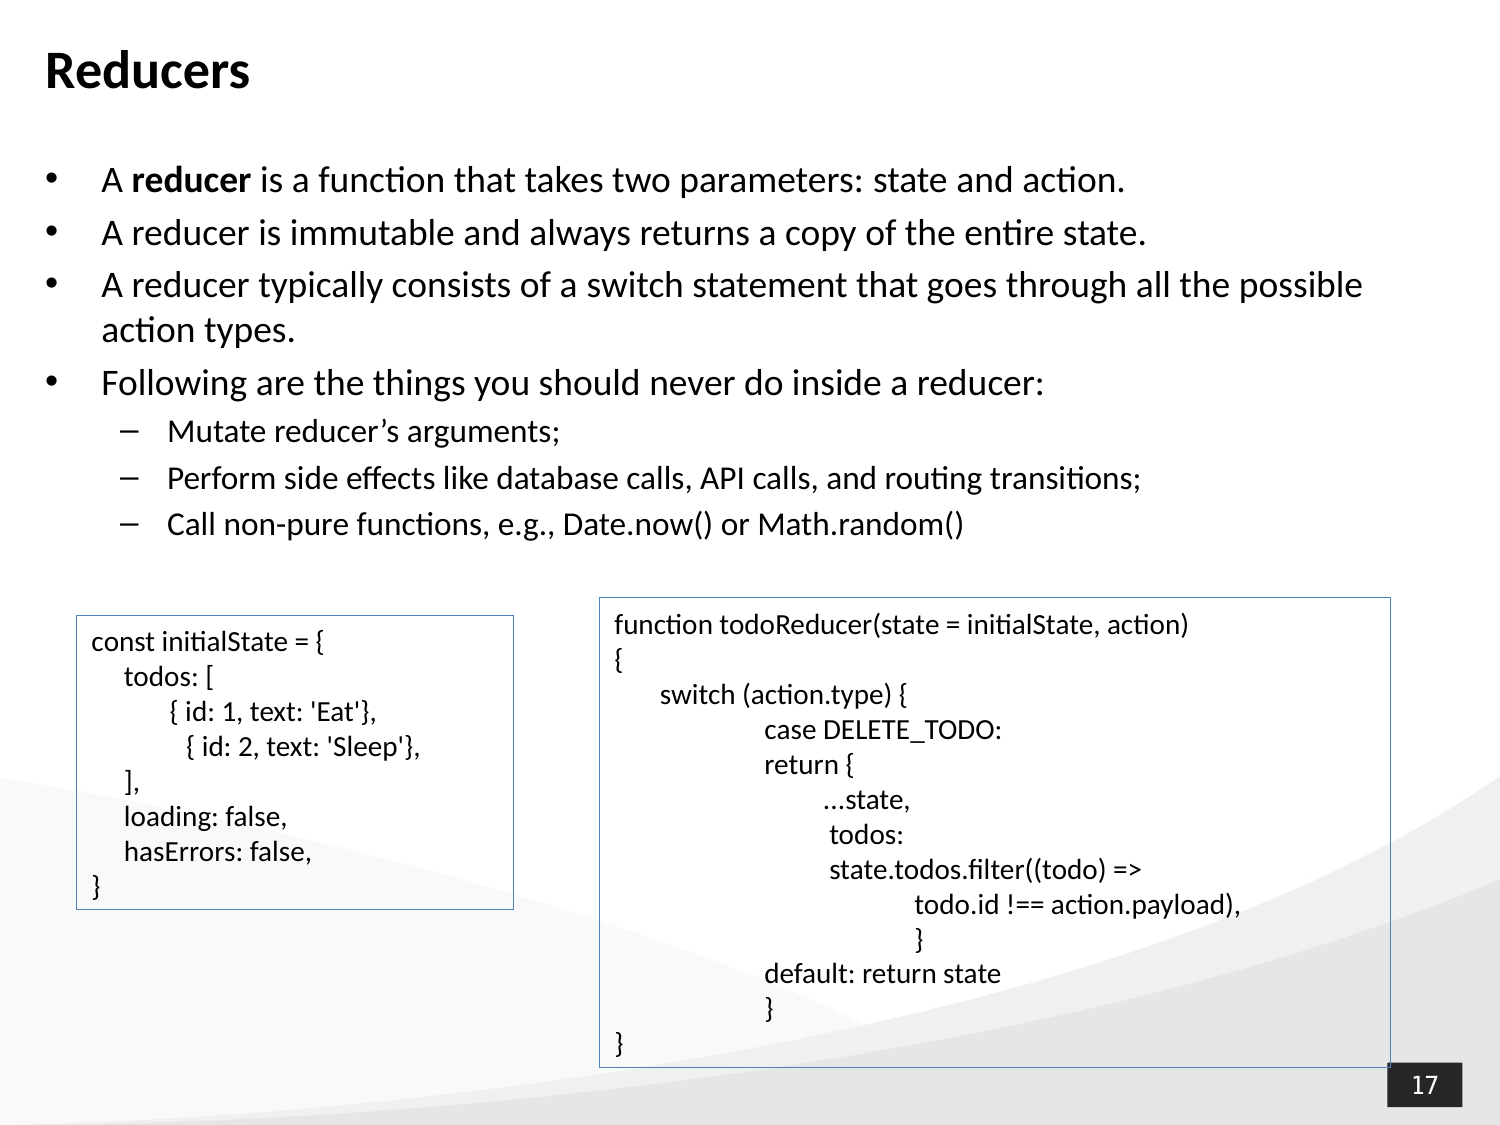

# Reducers
A reducer is a function that takes two parameters: state and action.
A reducer is immutable and always returns a copy of the entire state.
A reducer typically consists of a switch statement that goes through all the possible action types.
Following are the things you should never do inside a reducer:
Mutate reducer’s arguments;
Perform side effects like database calls, API calls, and routing transitions;
Call non-pure functions, e.g., Date.now() or Math.random()

function todoReducer(state = initialState, action)
{
       switch (action.type) {
	case DELETE_TODO:
	return {
	         ...state,
	          todos:
	          state.todos.filter((todo) =>
		todo.id !== action.payload),
		}
	default: return state
	}
}
const initialState = {
     todos: [
            { id: 1, text: 'Eat'},
   { id: 2, text: 'Sleep'},
     ],
     loading: false,
     hasErrors: false,
}